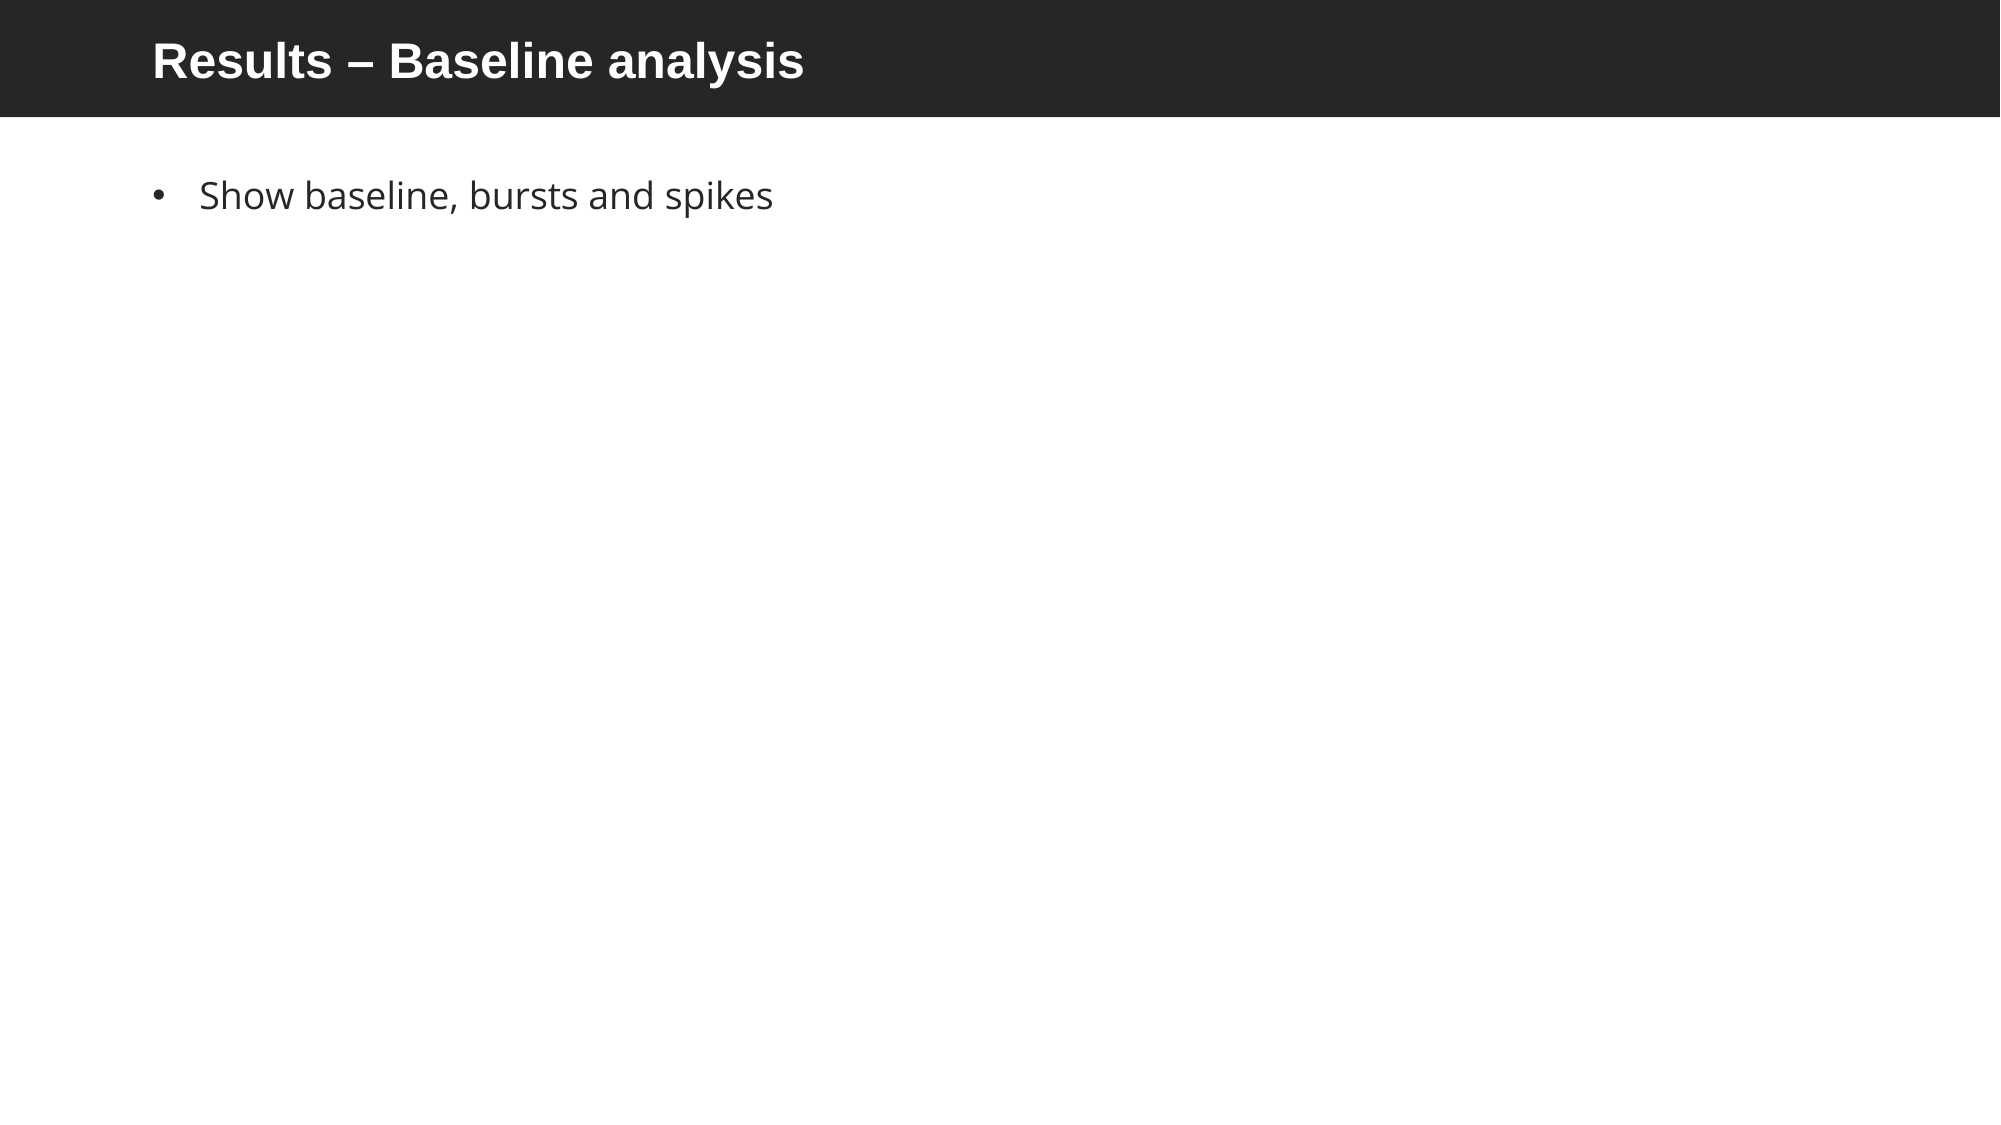

Results – Baseline analysis
Show baseline, bursts and spikes